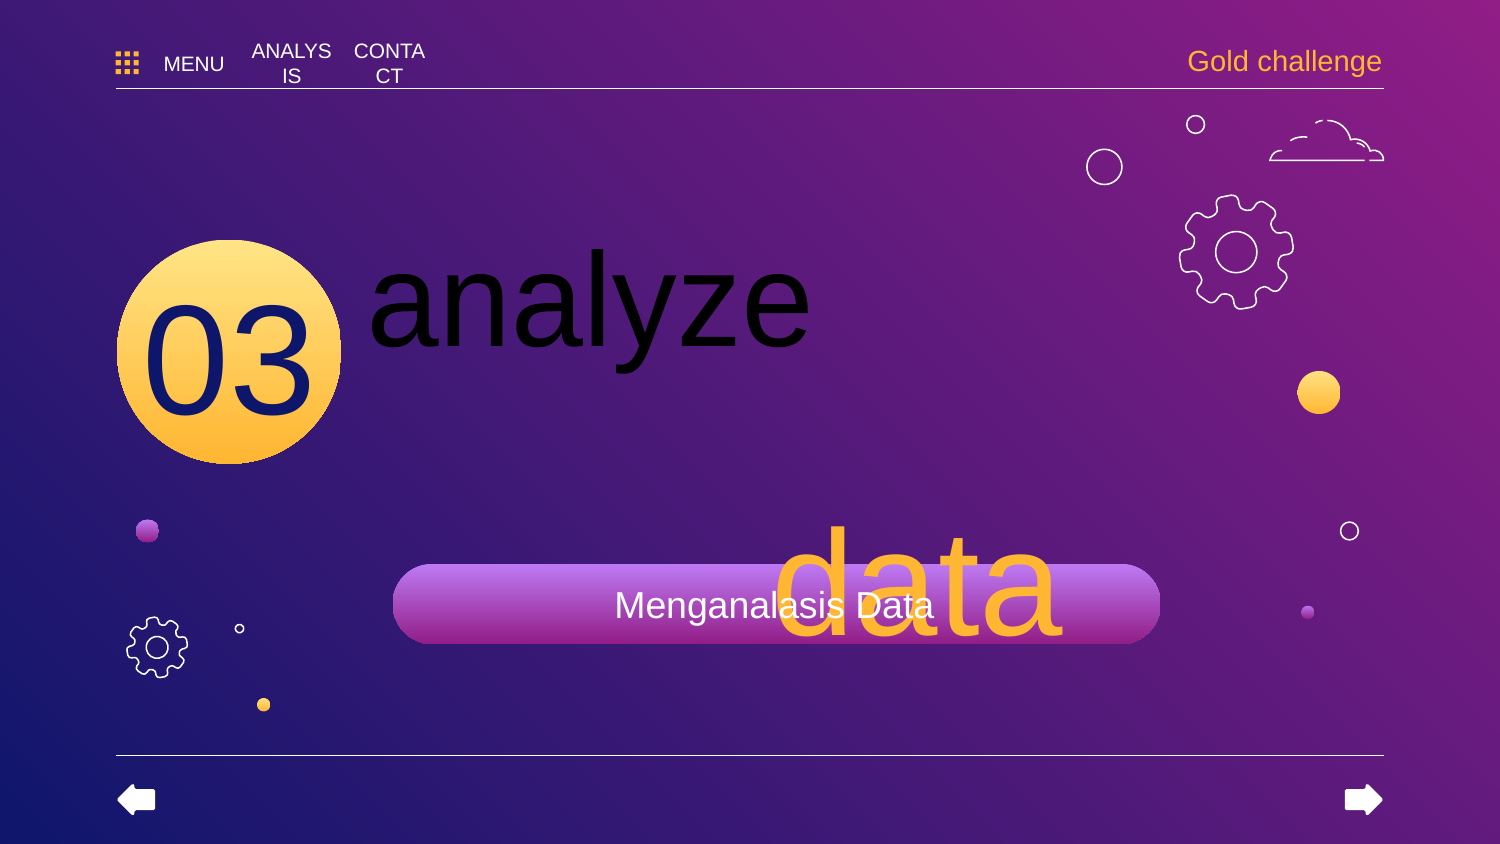

Gold challenge
MENU
ANALYSIS
CONTACT

analyze
# data
03

Menganalasis Data